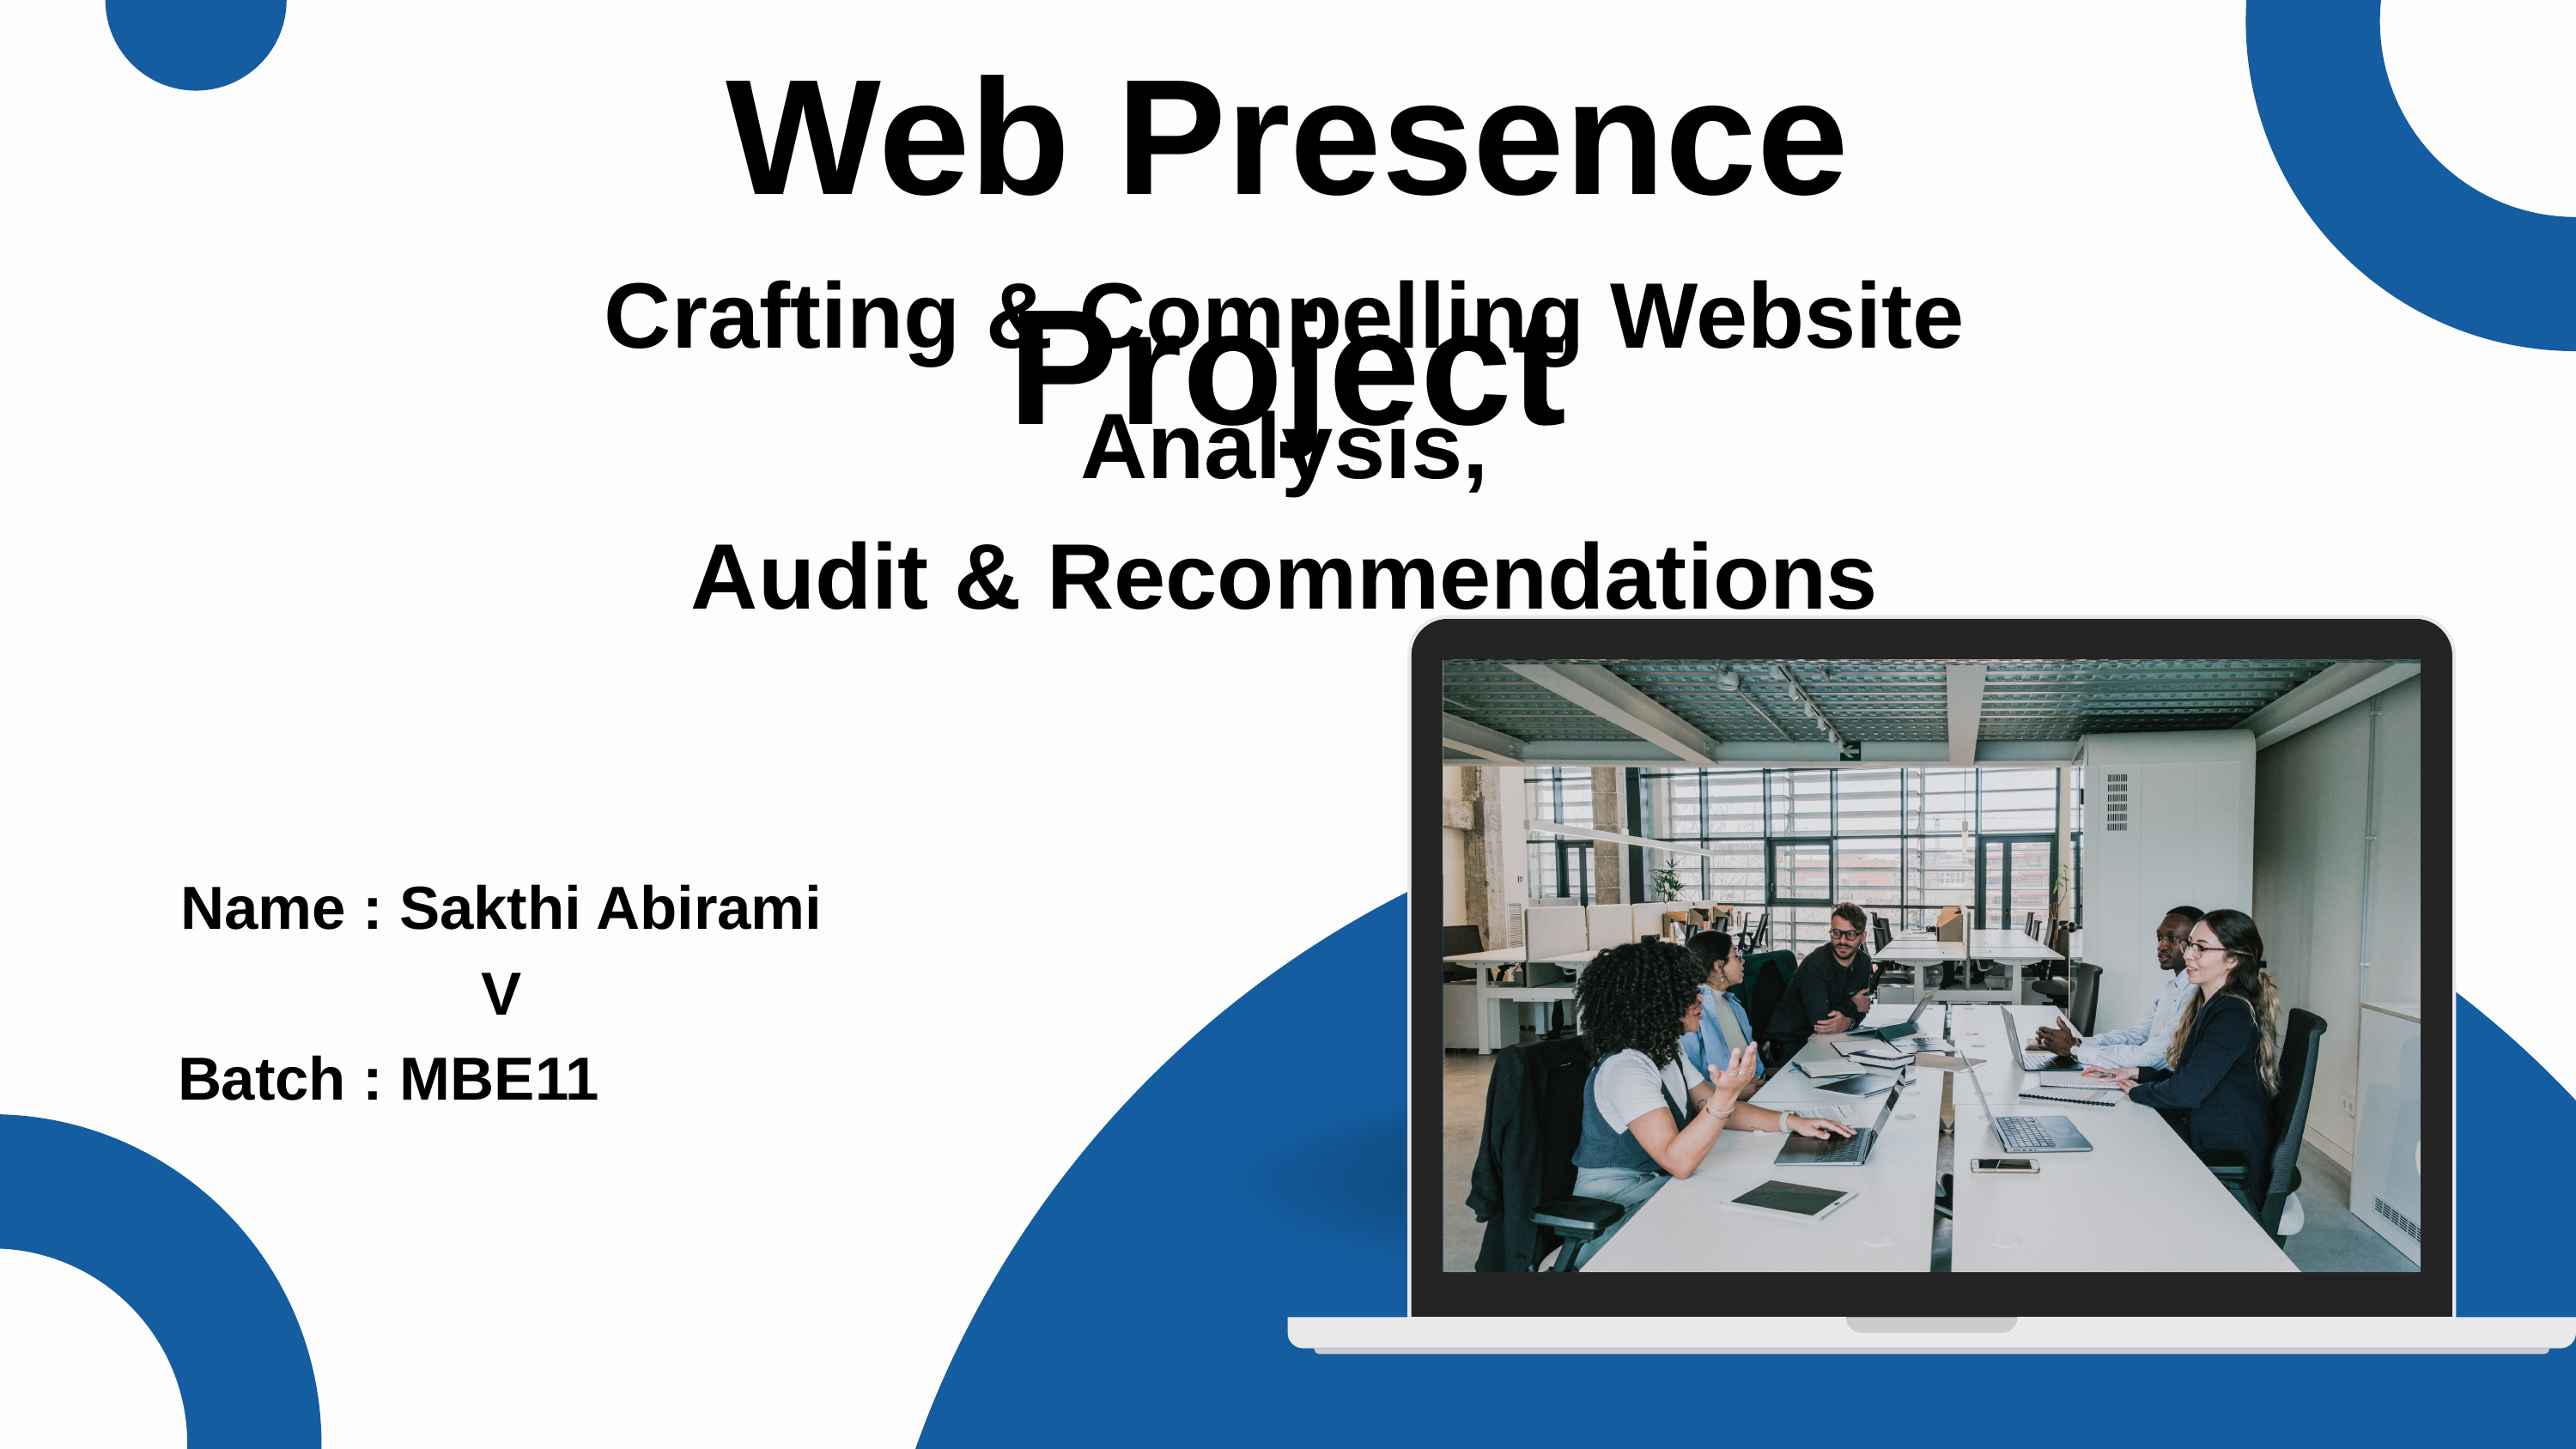

Web Presence Project
Crafting & Compelling Website Analysis,
Audit & Recommendations

Name : Sakthi Abirami V
Batch : MBE11